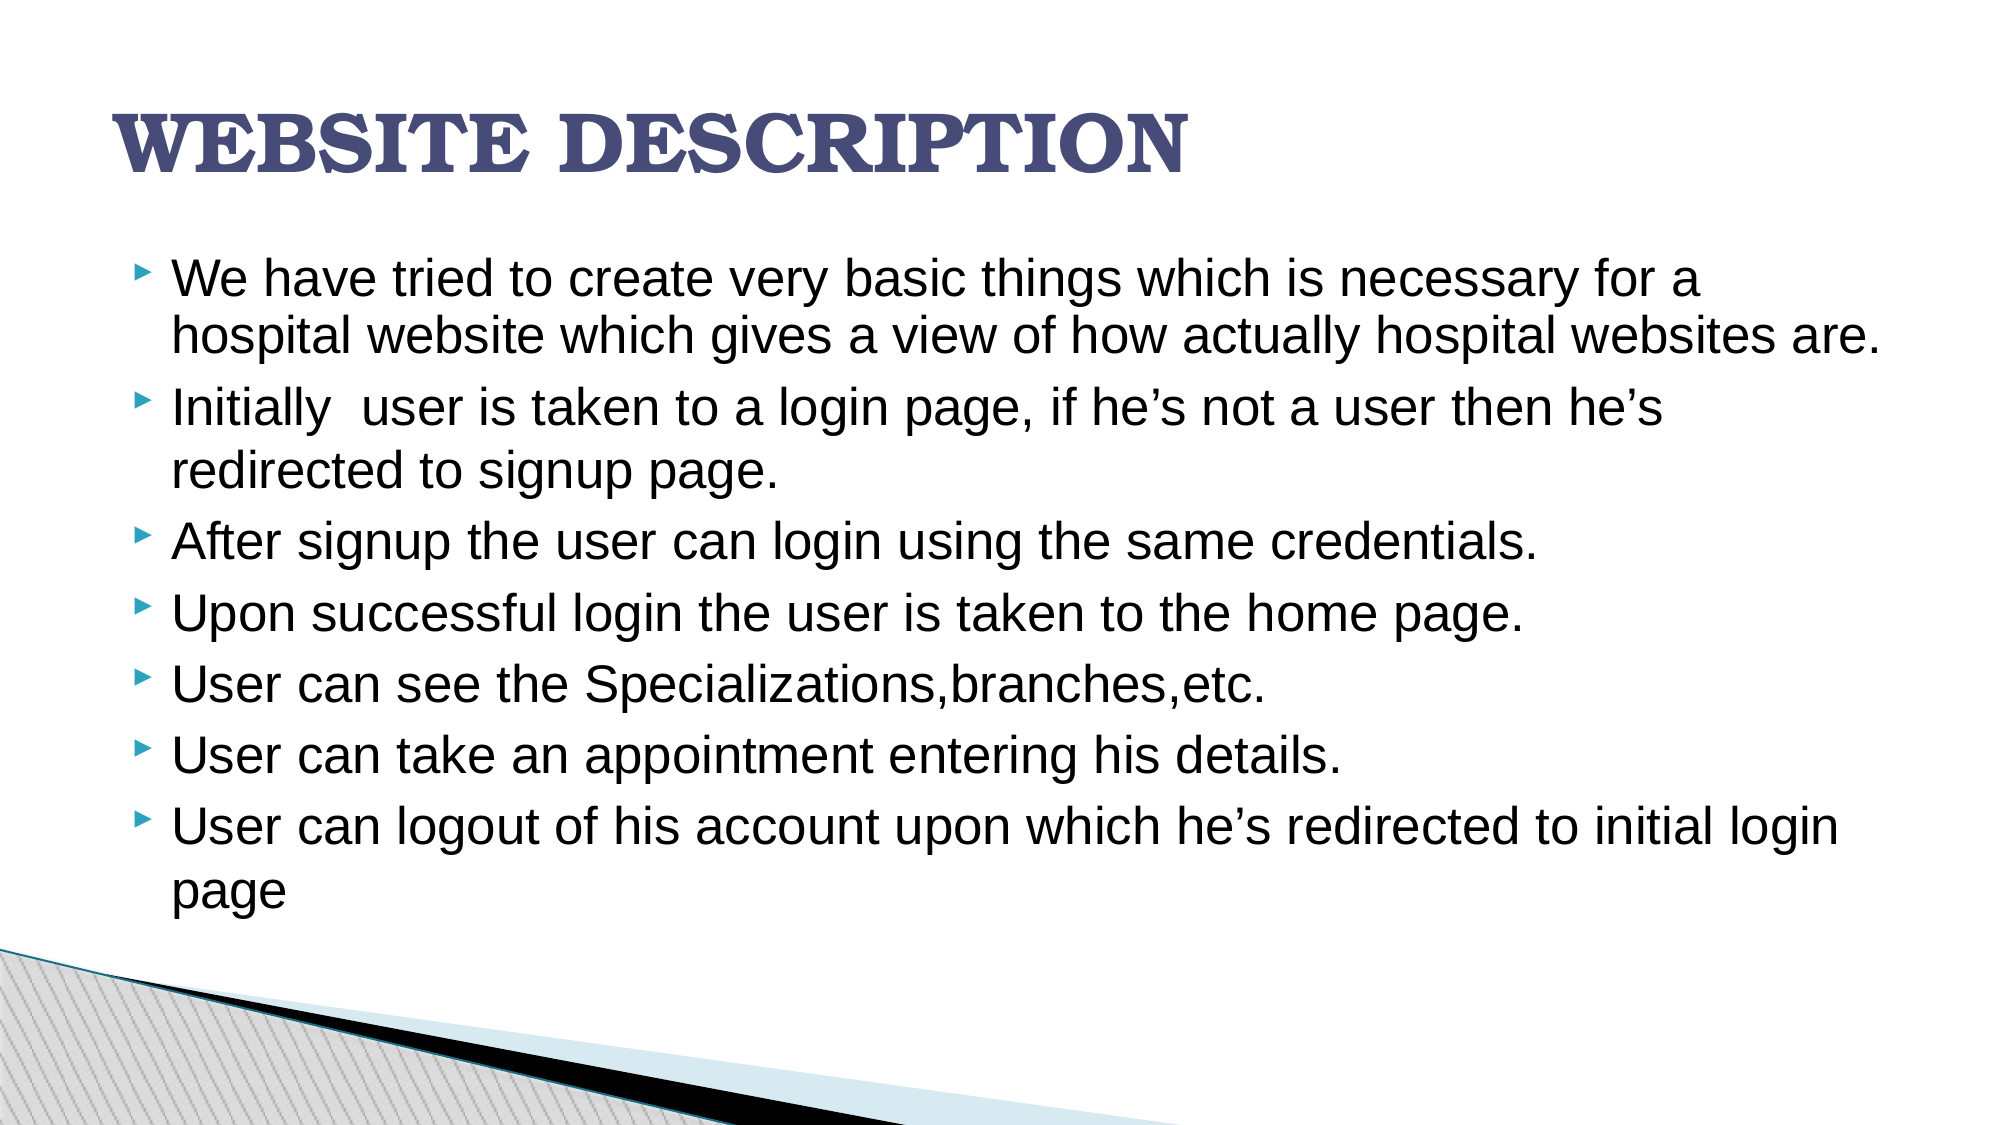

WEBSITE DESCRIPTION
We have tried to create very basic things which is necessary for a hospital website which gives a view of how actually hospital websites are.
Initially  user is taken to a login page, if he’s not a user then he’s redirected to signup page.
After signup the user can login using the same credentials.
Upon successful login the user is taken to the home page.
User can see the Specializations,branches,etc.
User can take an appointment entering his details.
User can logout of his account upon which he’s redirected to initial login page